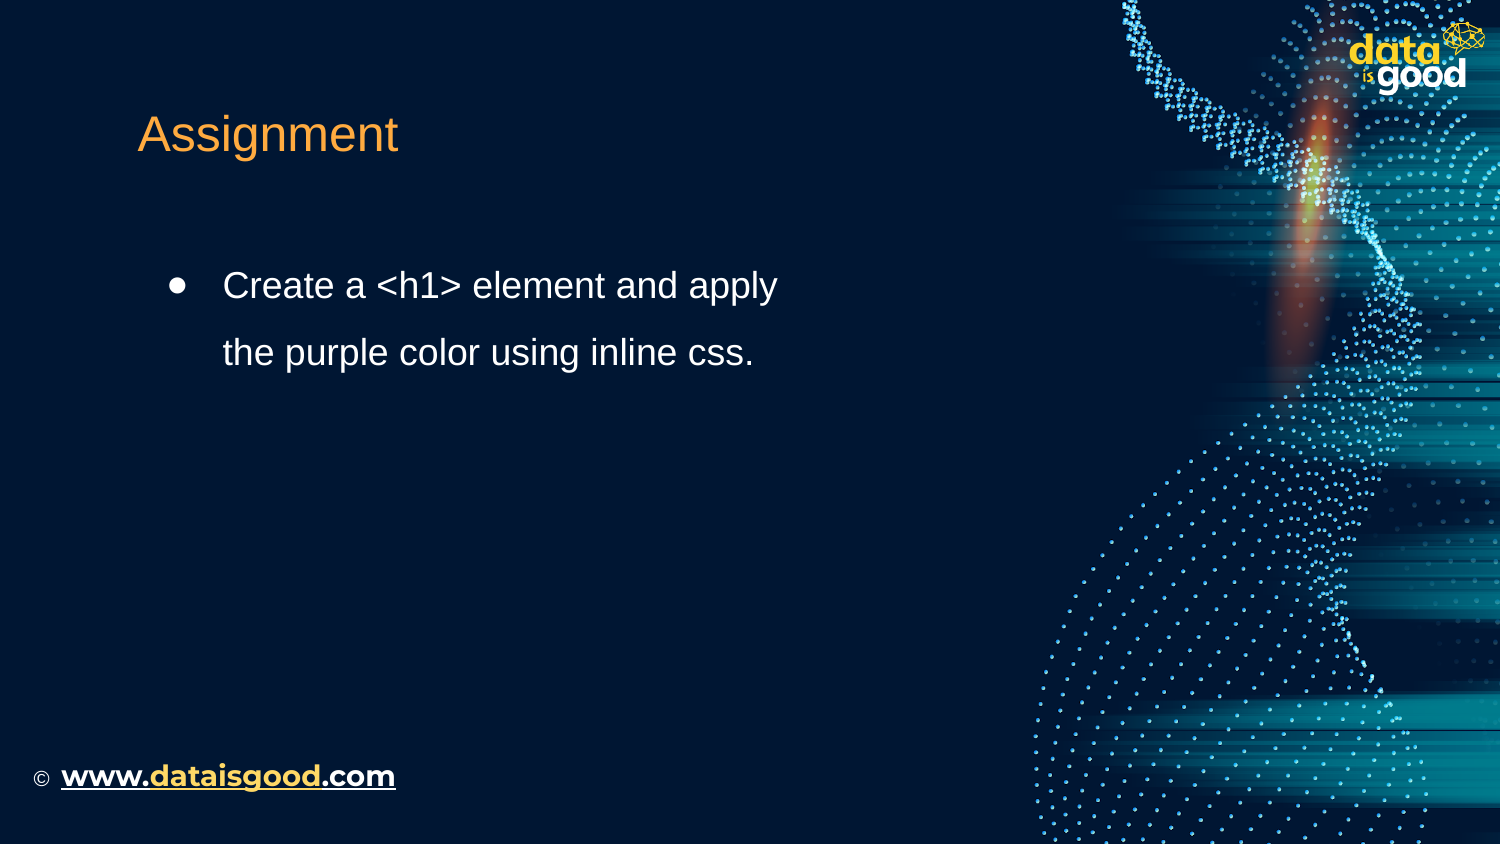

# Assignment
Create a <h1> element and apply the purple color using inline css.